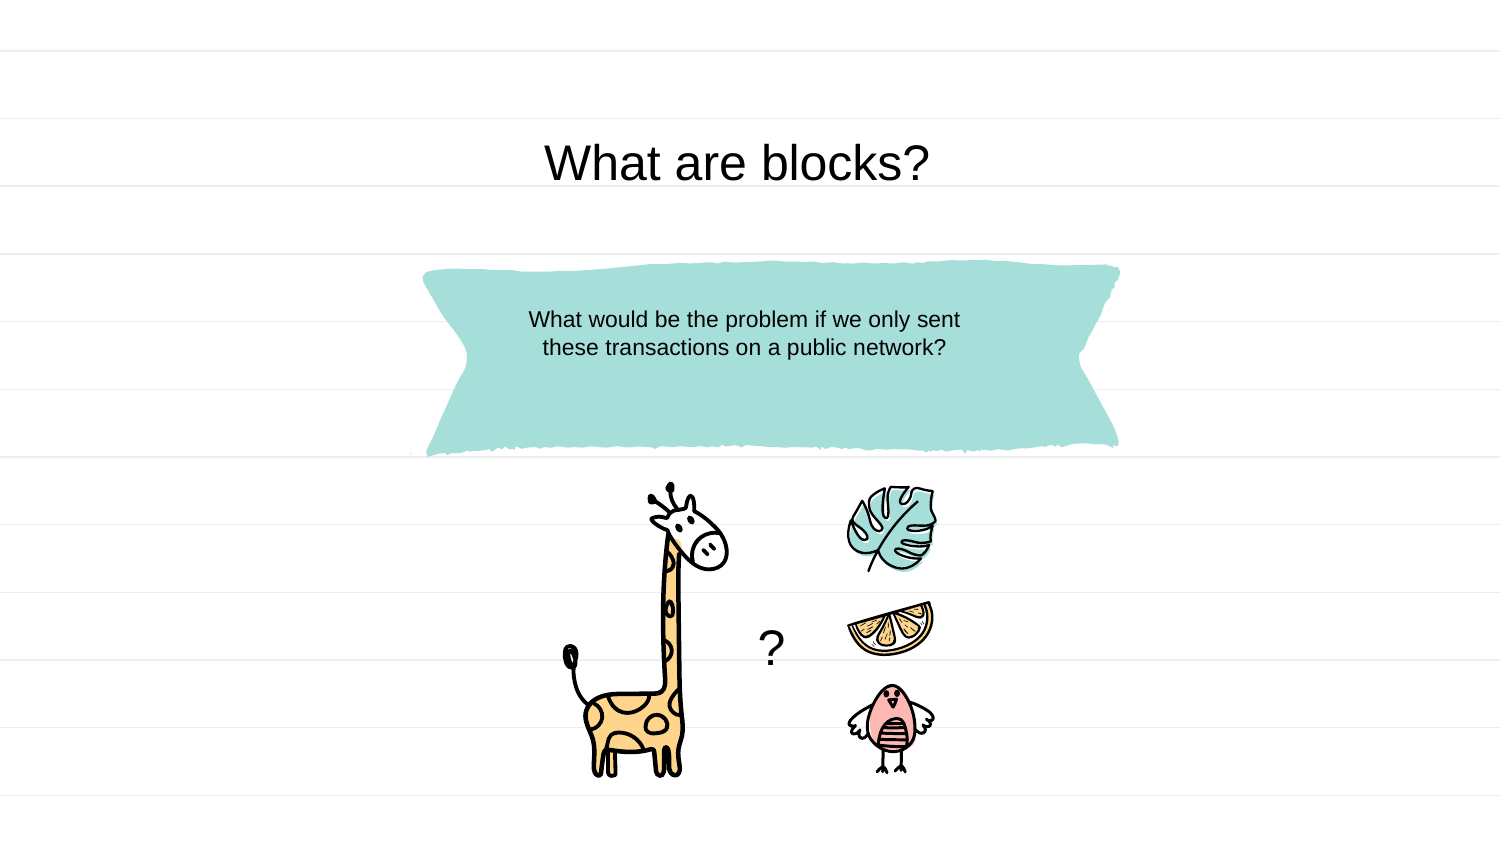

# What are blocks?

What would be the problem if we only sent these transactions on a public network?

?